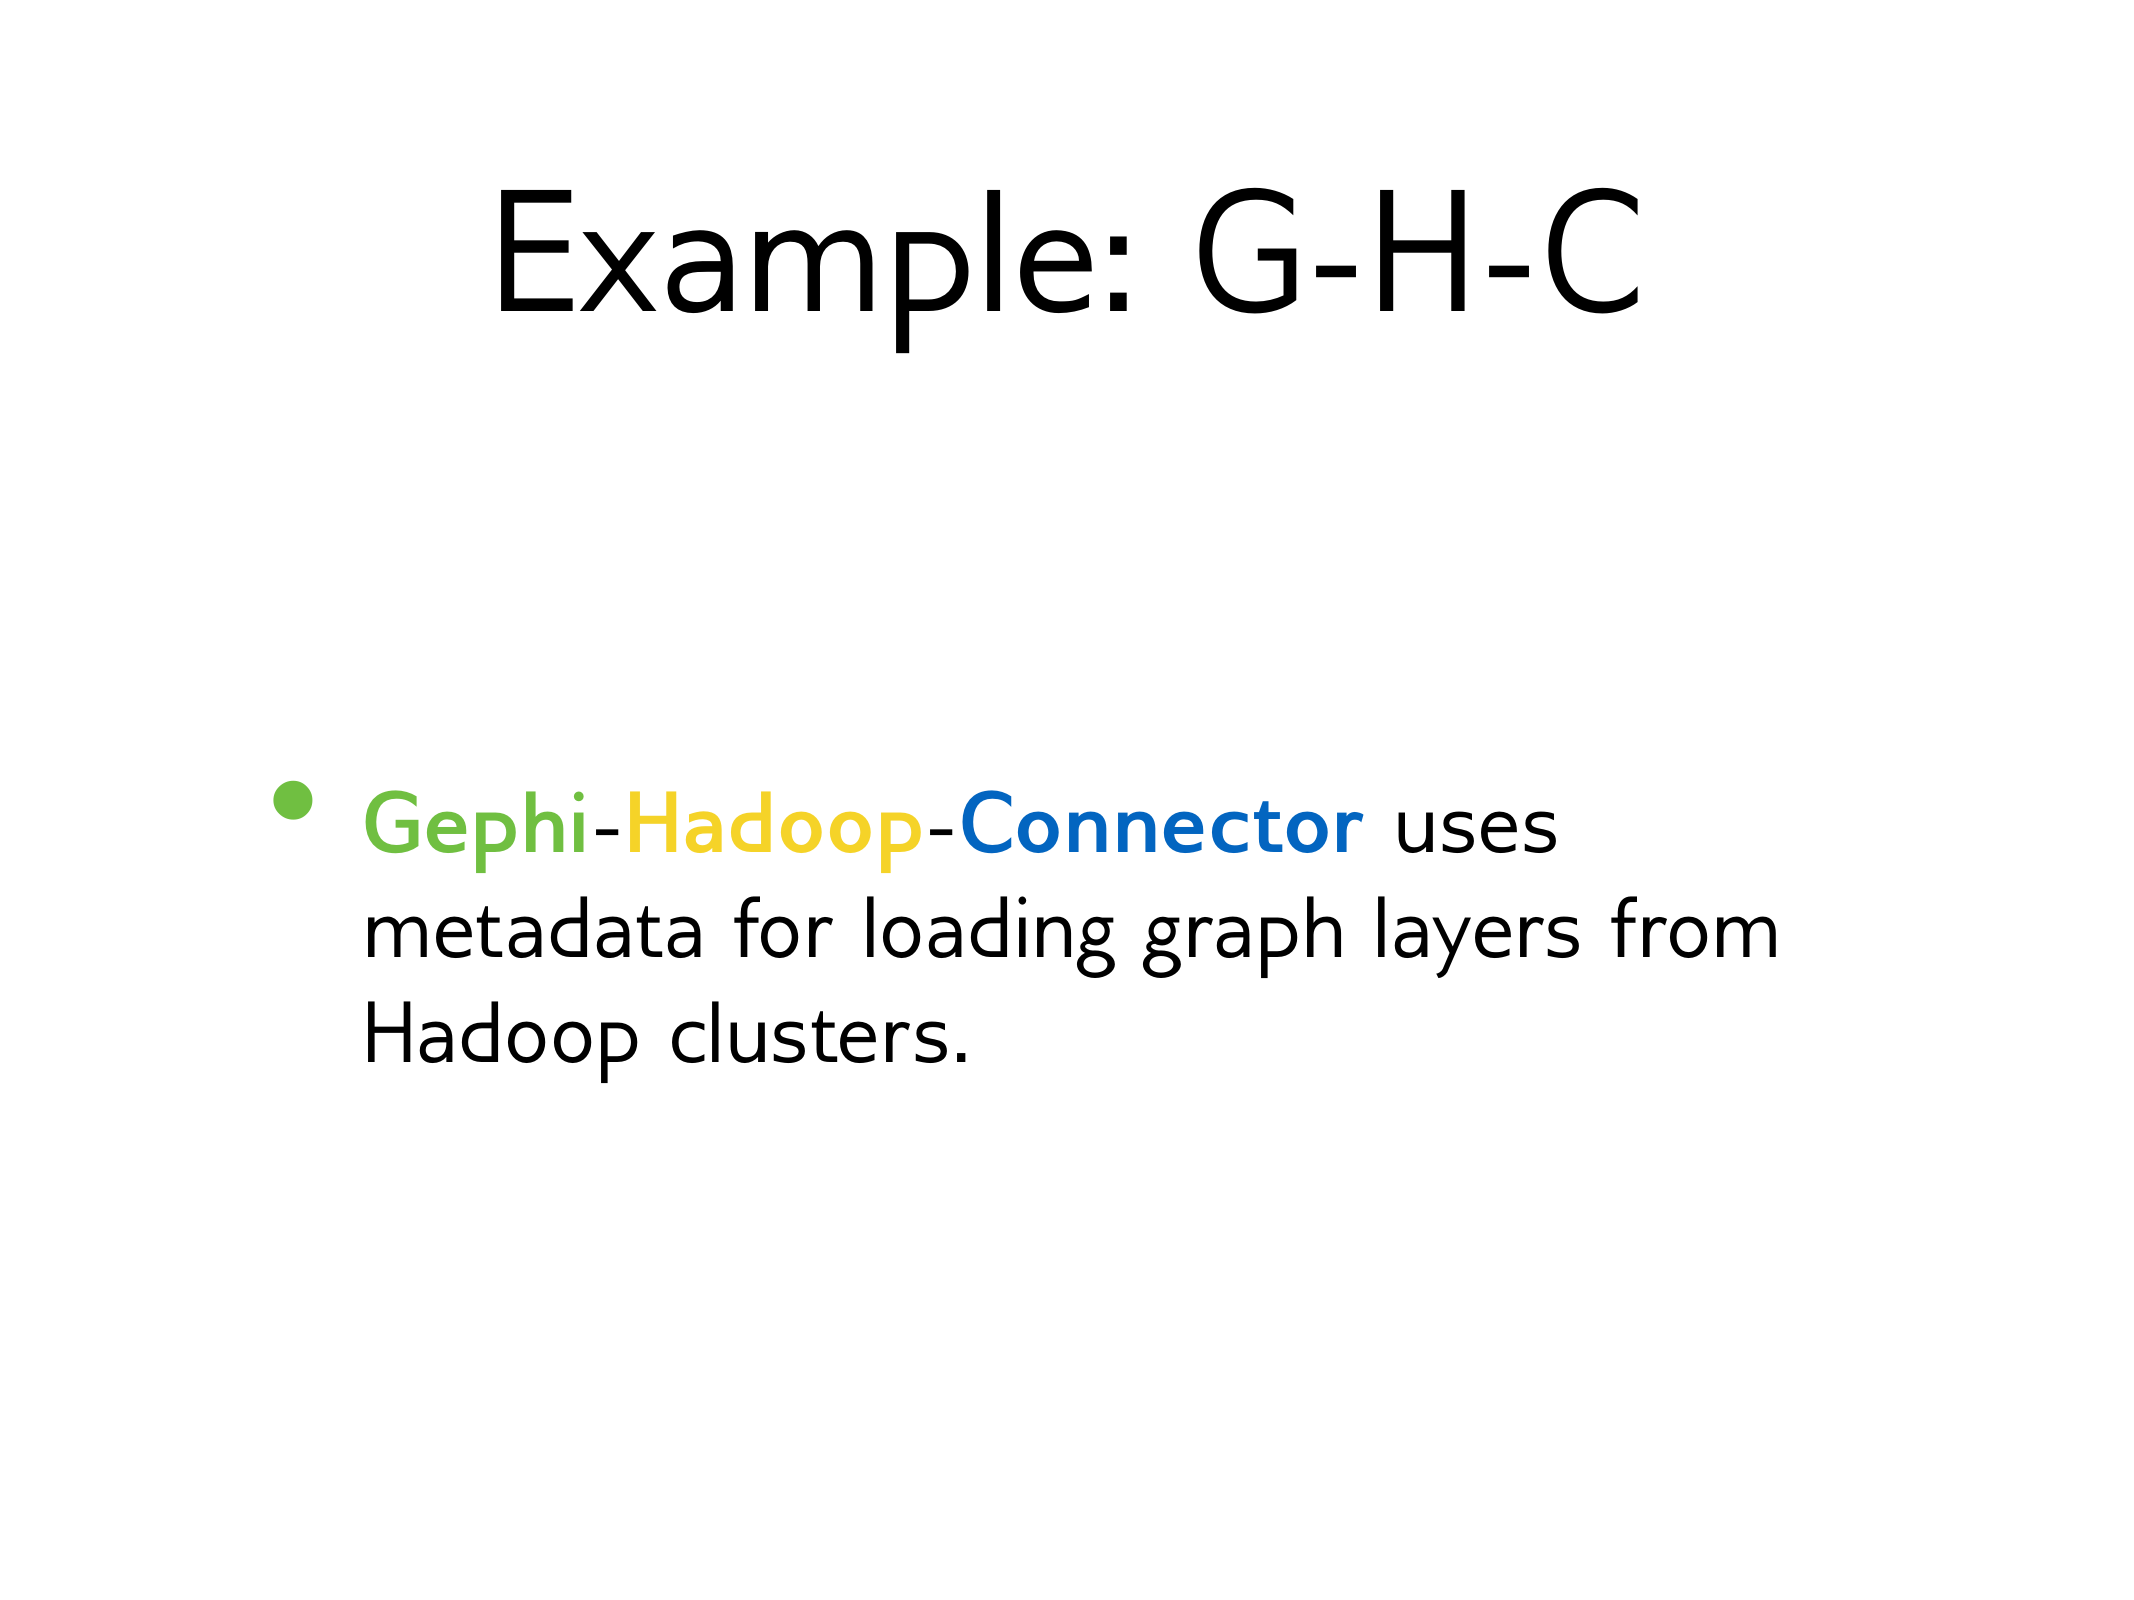

# Example: G-H-C
Gephi-Hadoop-Connector uses metadata for loading graph layers from  Hadoop clusters.